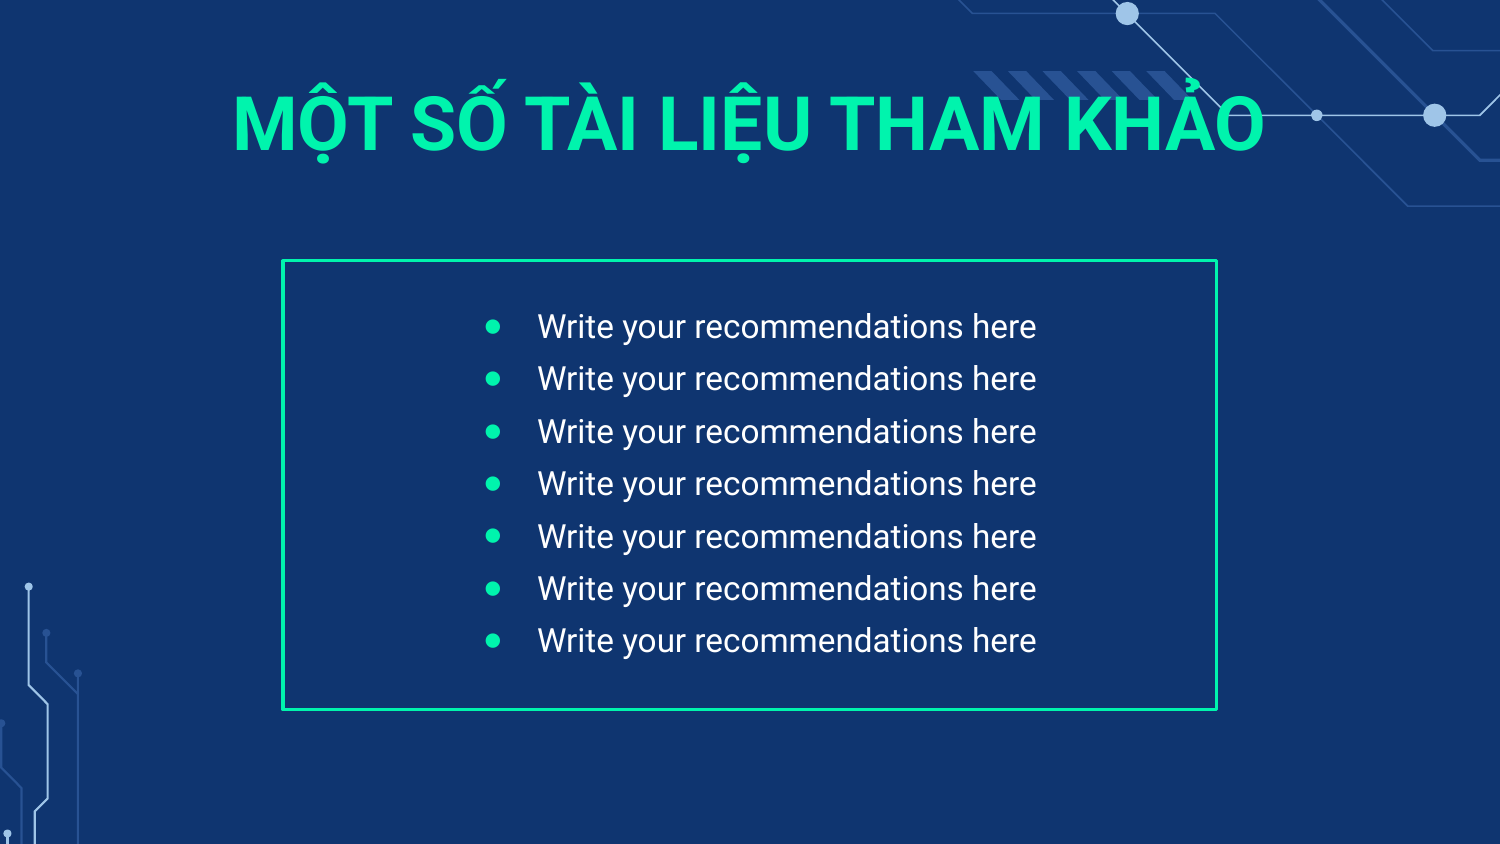

# MỘT SỐ TÀI LIỆU THAM KHẢO

Write your recommendations here
Write your recommendations here
Write your recommendations here
Write your recommendations here
Write your recommendations here
Write your recommendations here
Write your recommendations here